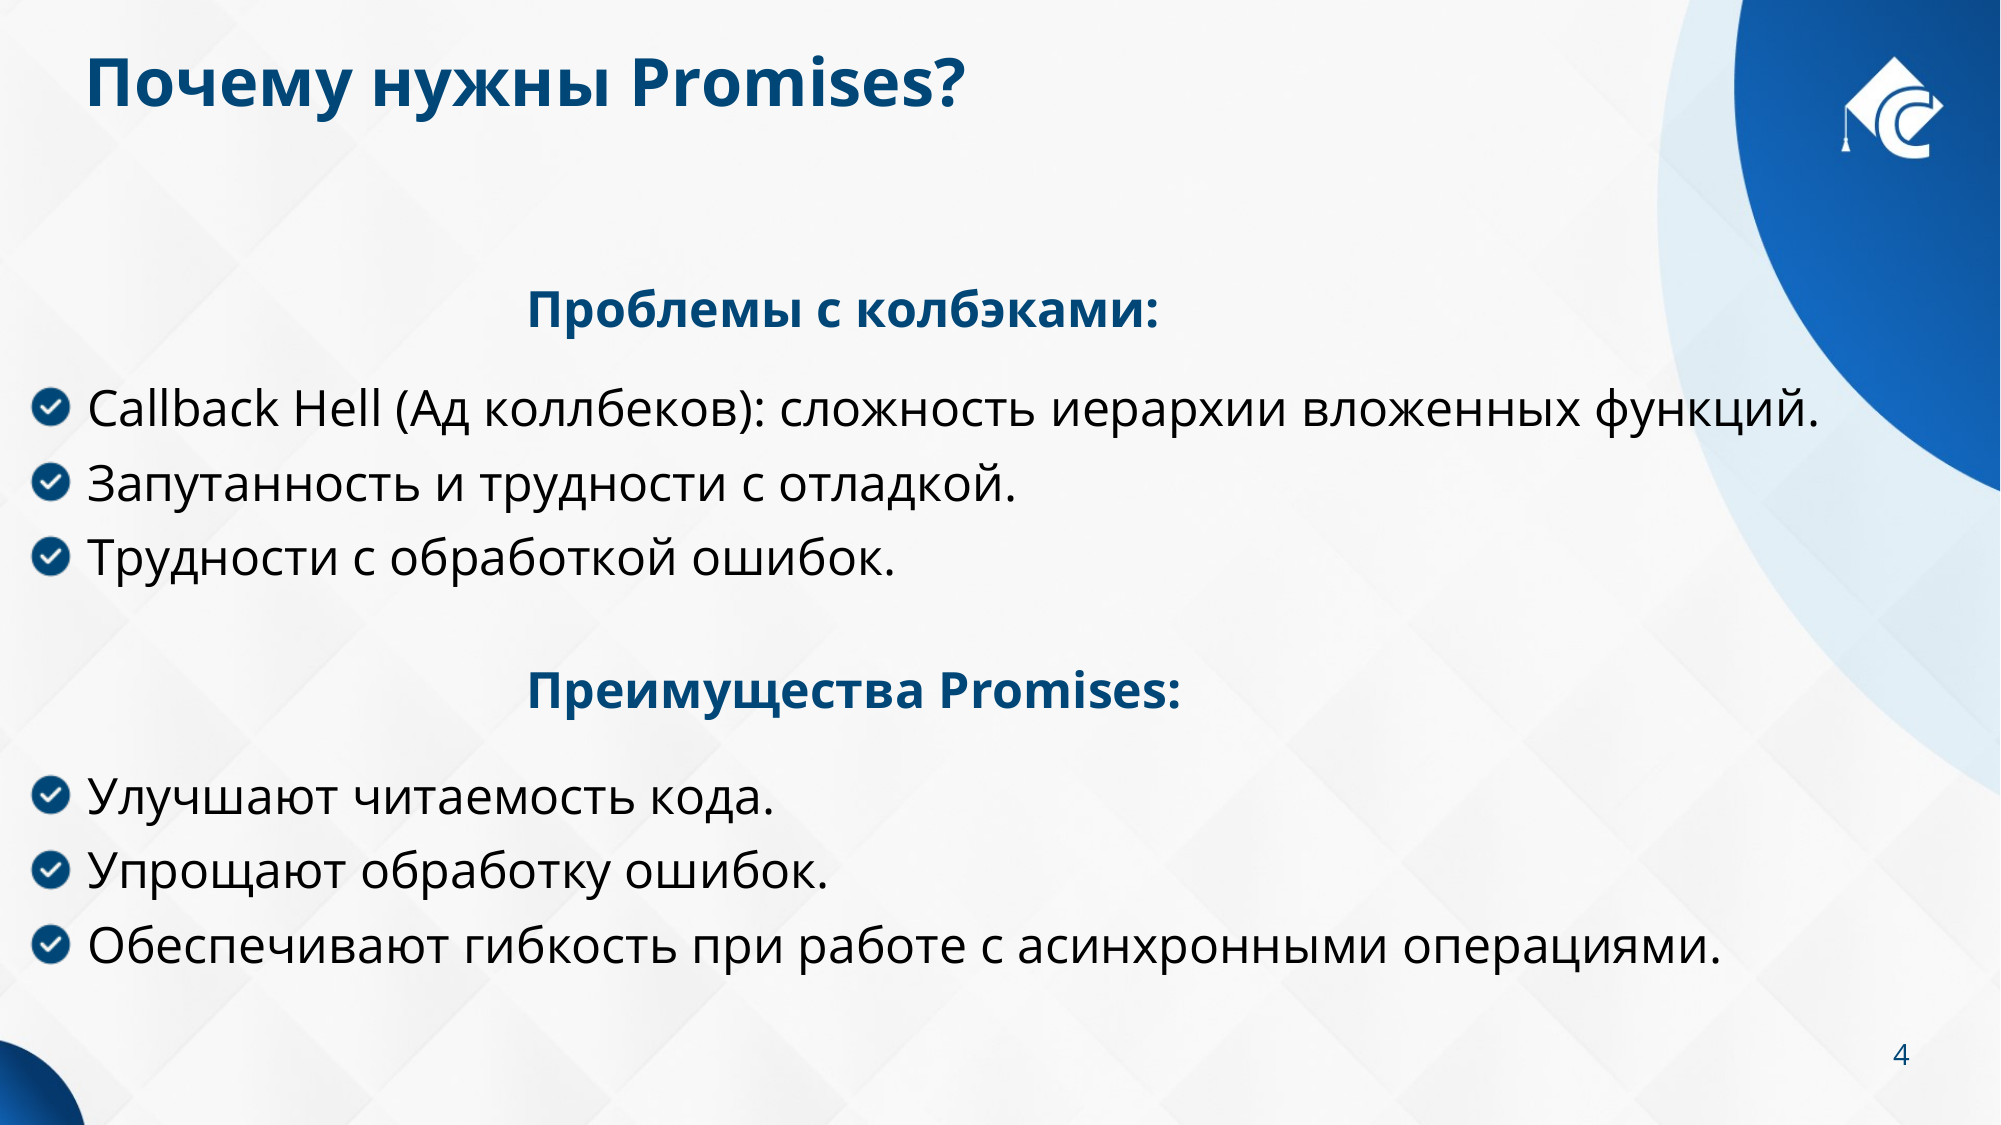

# Почему нужны Promises?
Проблемы с колбэками:
Callback Hell (Ад коллбеков): сложность иерархии вложенных функций.
Запутанность и трудности с отладкой.
Трудности с обработкой ошибок.
Преимущества Promises:
Улучшают читаемость кода.
Упрощают обработку ошибок.
Обеспечивают гибкость при работе с асинхронными операциями.
4